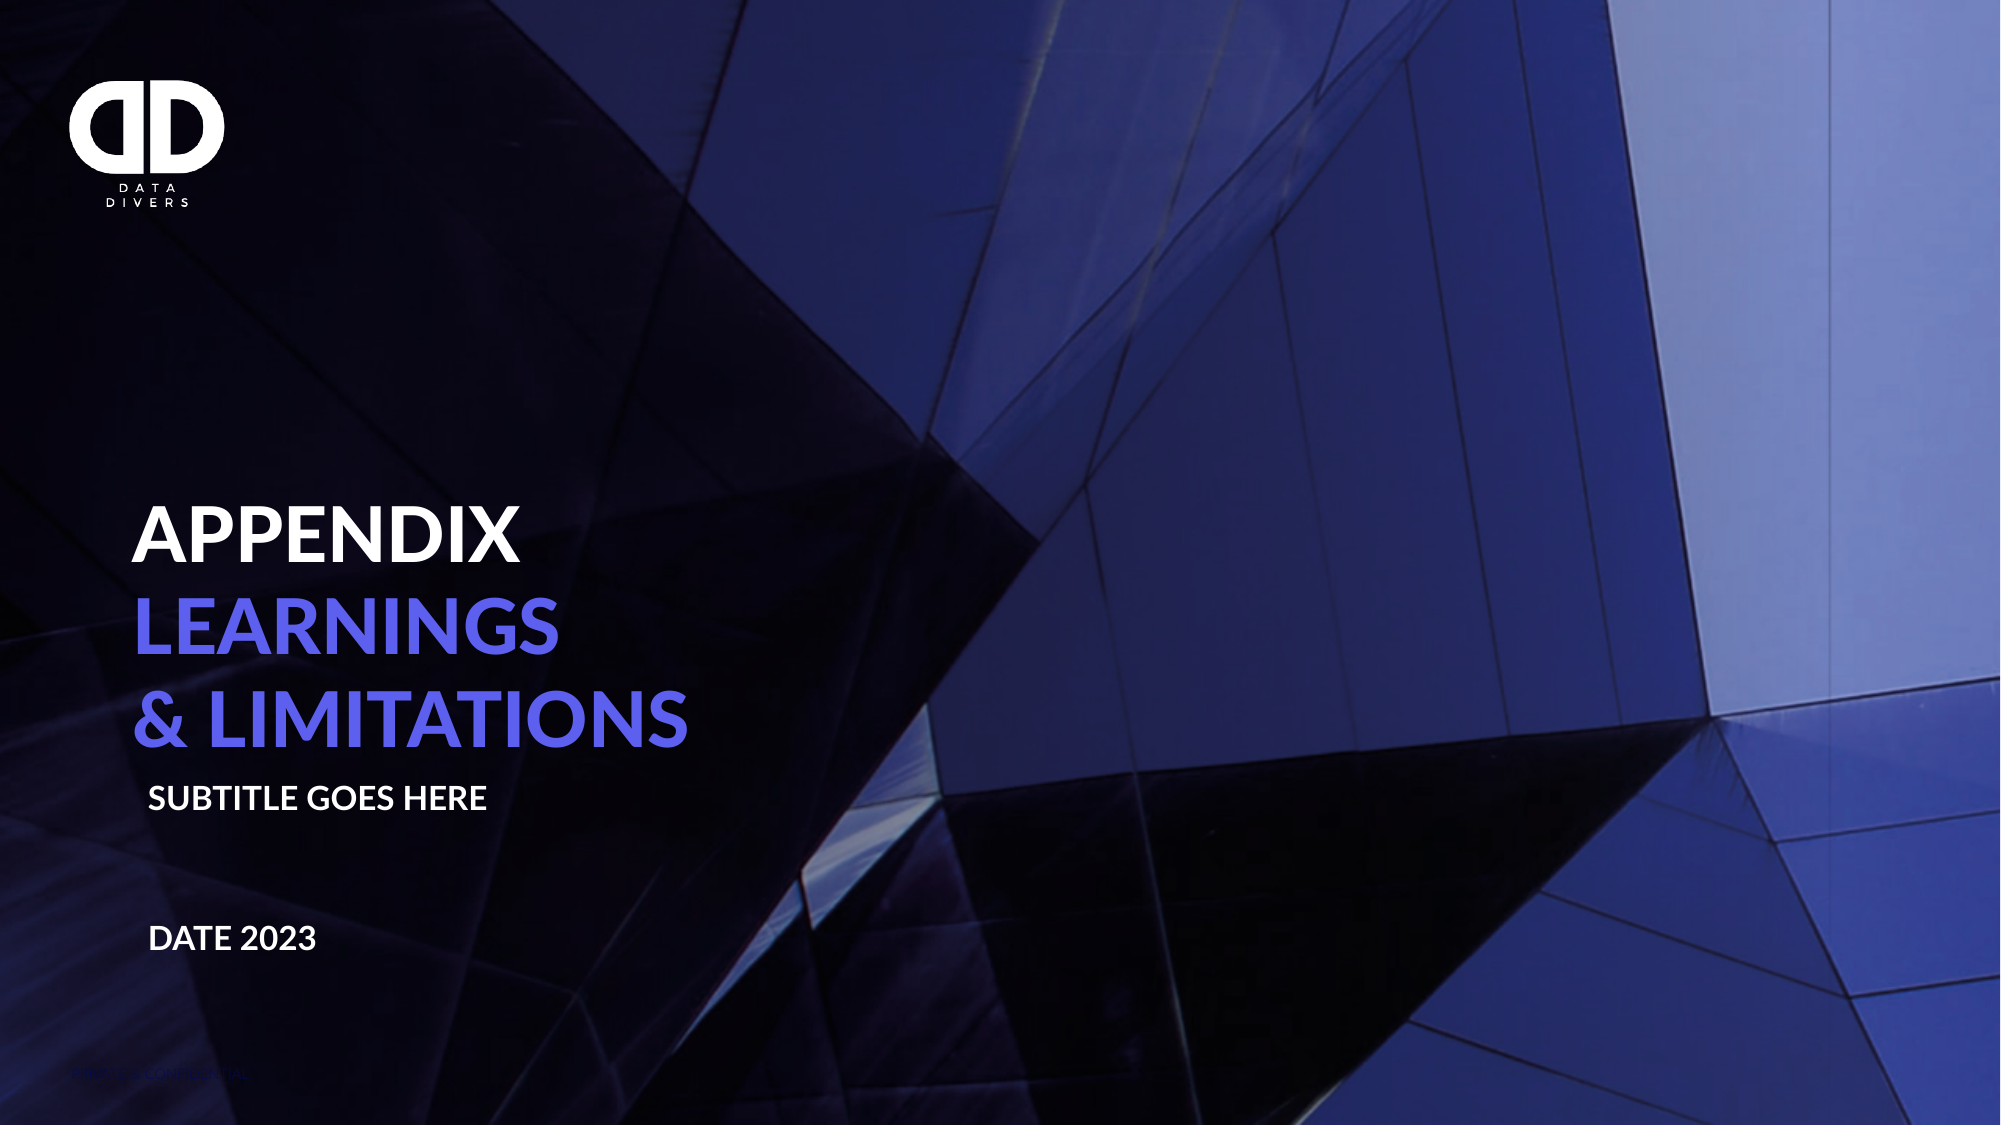

# APPENDIX LEARNINGS & LIMITATIONS

SUBTITLE GOES HERE

DATE 2023